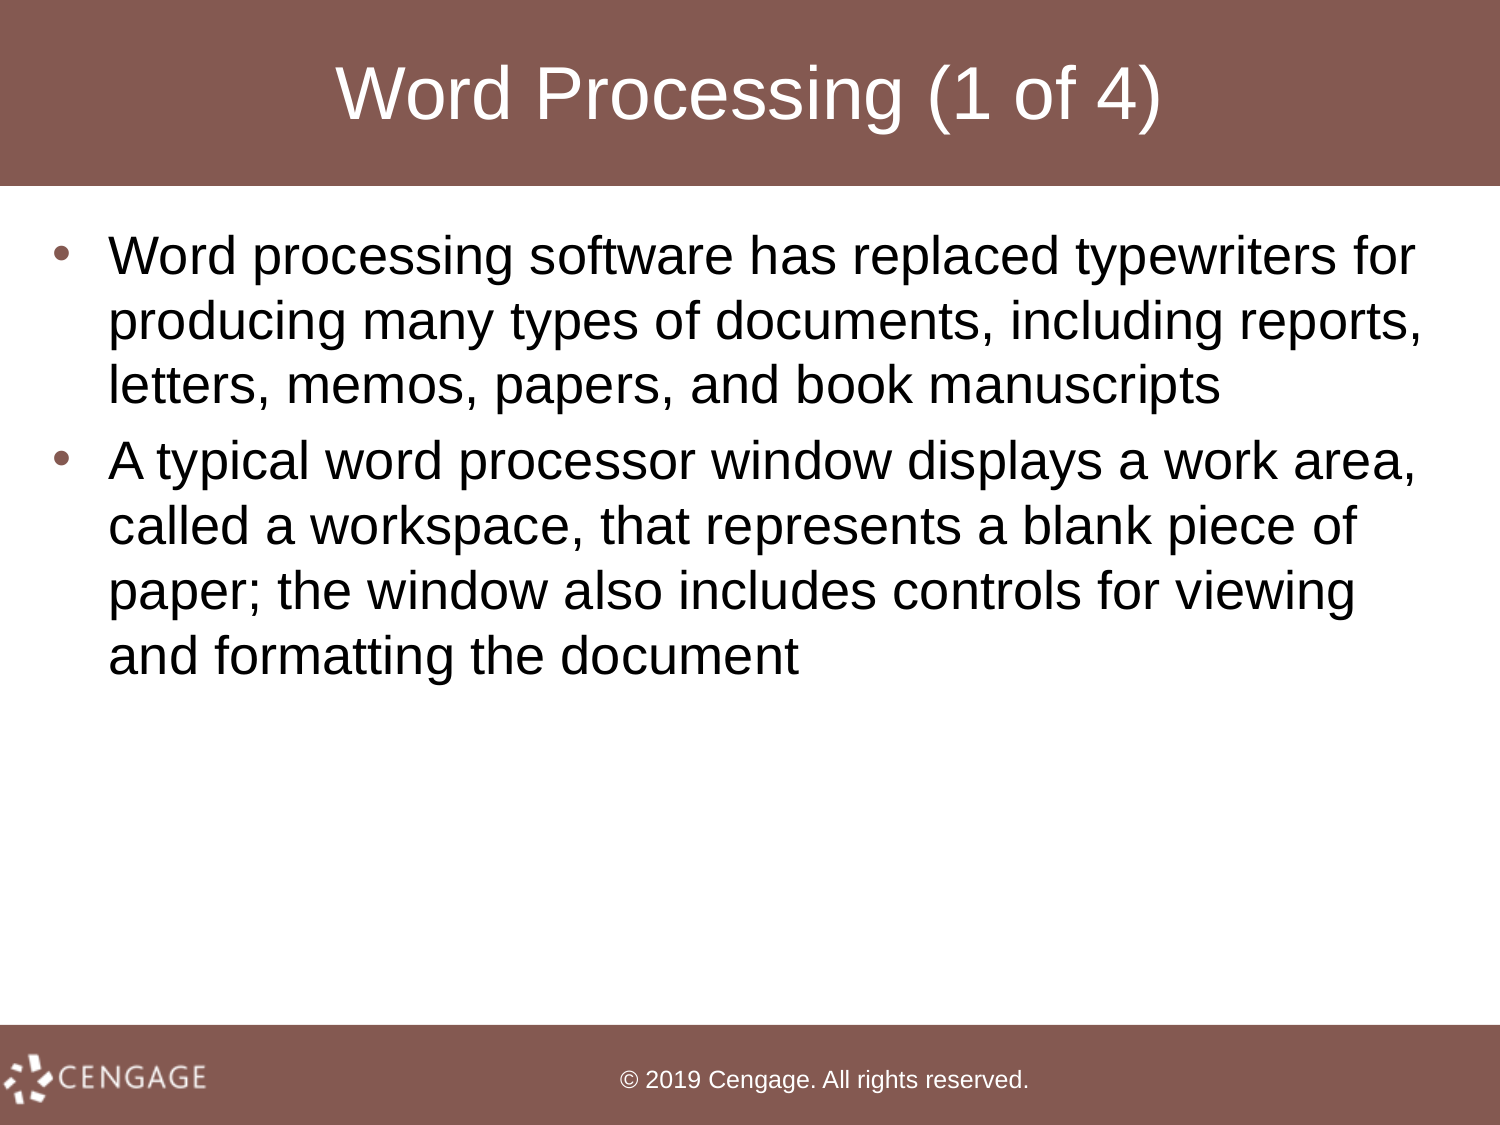

# Word Processing (1 of 4)
Word processing software has replaced typewriters for producing many types of documents, including reports, letters, memos, papers, and book manuscripts
A typical word processor window displays a work area, called a workspace, that represents a blank piece of paper; the window also includes controls for viewing and formatting the document